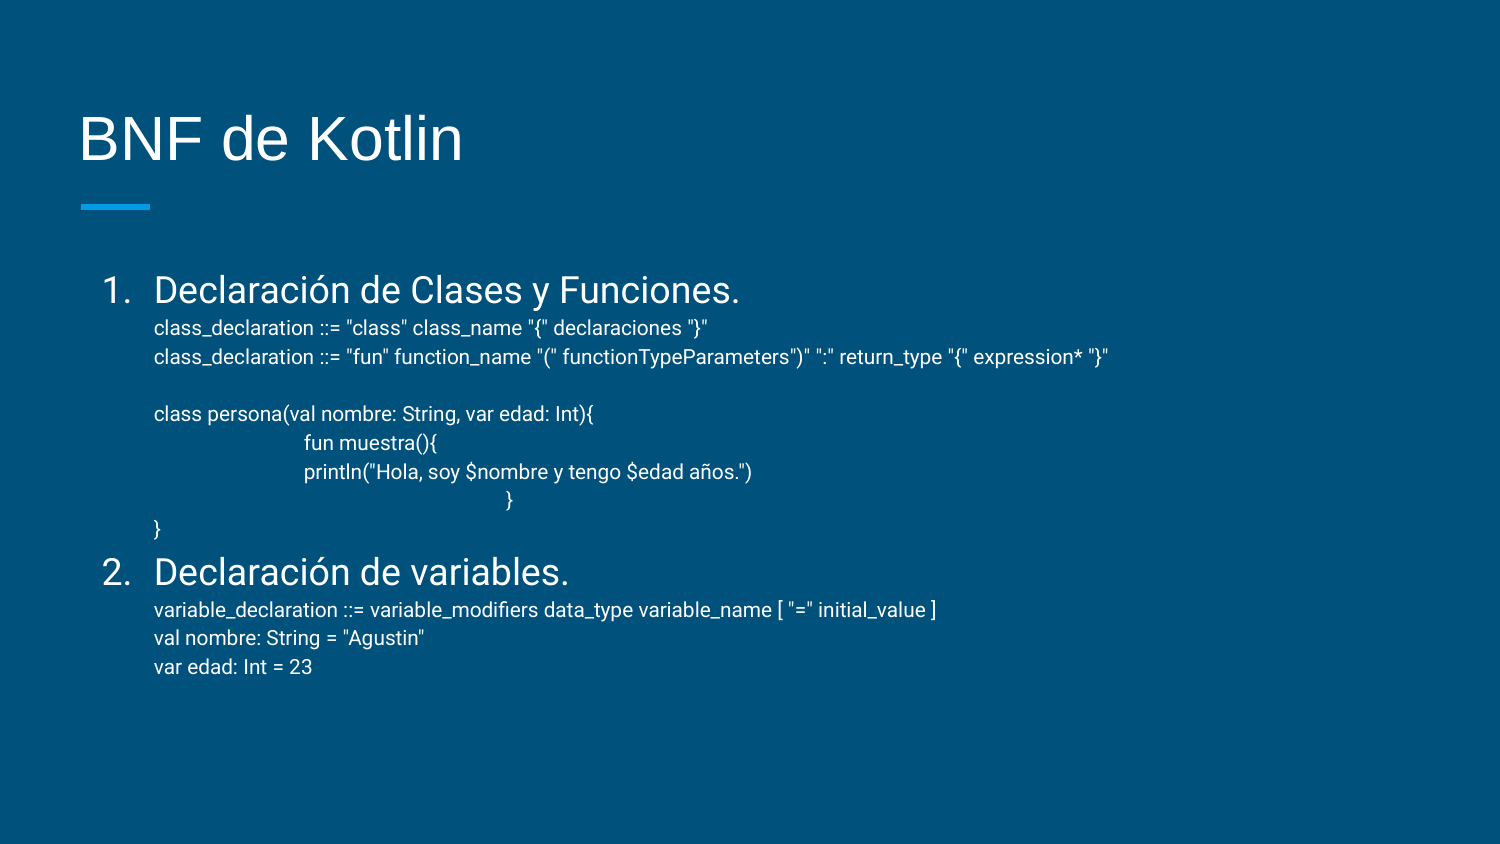

# BNF de Kotlin
Declaración de Clases y Funciones.
class_declaration ::= "class" class_name "{" declaraciones "}"
class_declaration ::= "fun" function_name "(" functionTypeParameters")" ":" return_type "{" expression* "}"
class persona(val nombre: String, var edad: Int){
	fun muestra(){
	println("Hola, soy $nombre y tengo $edad años.")
		          }
}
Declaración de variables.
variable_declaration ::= variable_modifiers data_type variable_name [ "=" initial_value ]
val nombre: String = "Agustin"
var edad: Int = 23